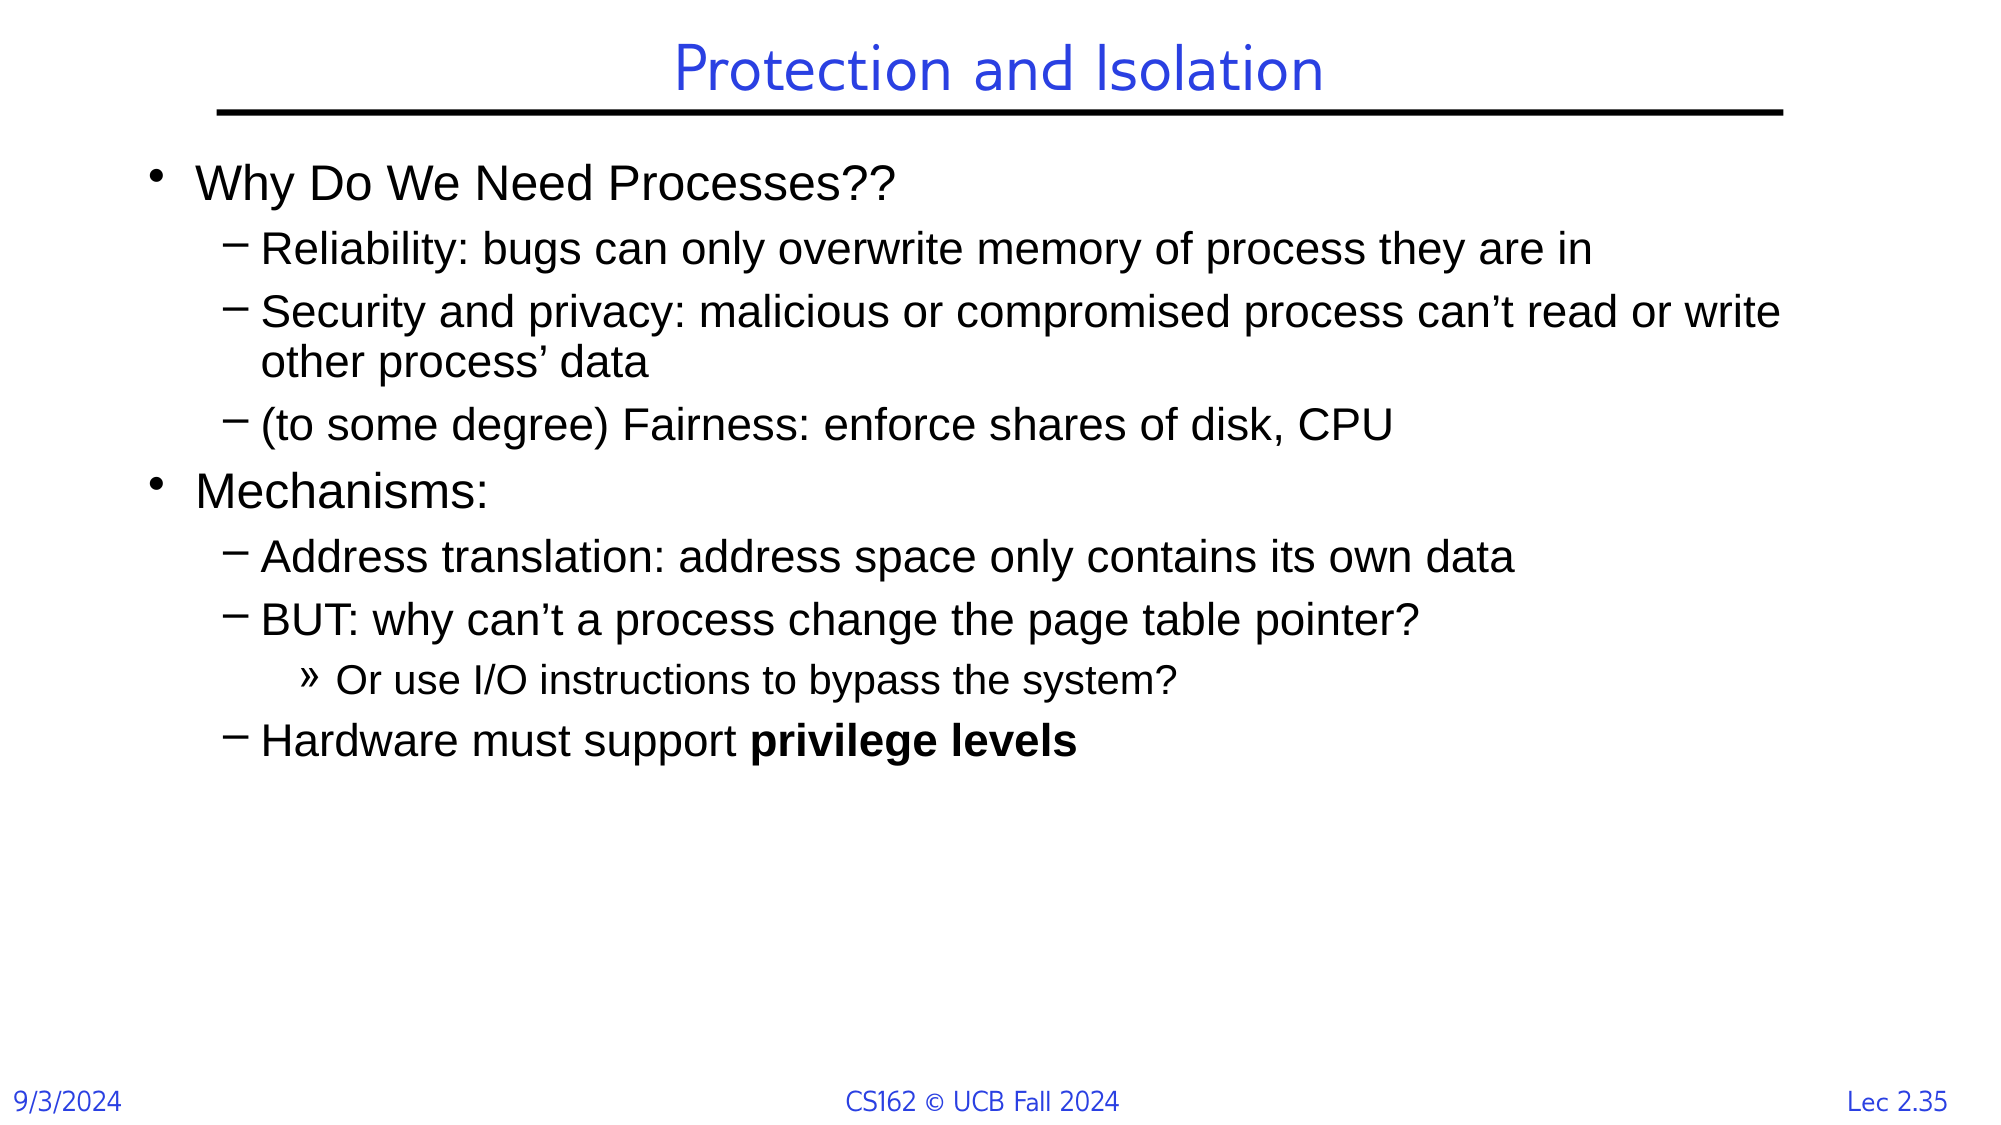

# Protection and Isolation
Why Do We Need Processes??
Reliability: bugs can only overwrite memory of process they are in
Security and privacy: malicious or compromised process can’t read or write other process’ data
(to some degree) Fairness: enforce shares of disk, CPU
Mechanisms:
Address translation: address space only contains its own data
BUT: why can’t a process change the page table pointer?
Or use I/O instructions to bypass the system?
Hardware must support privilege levels